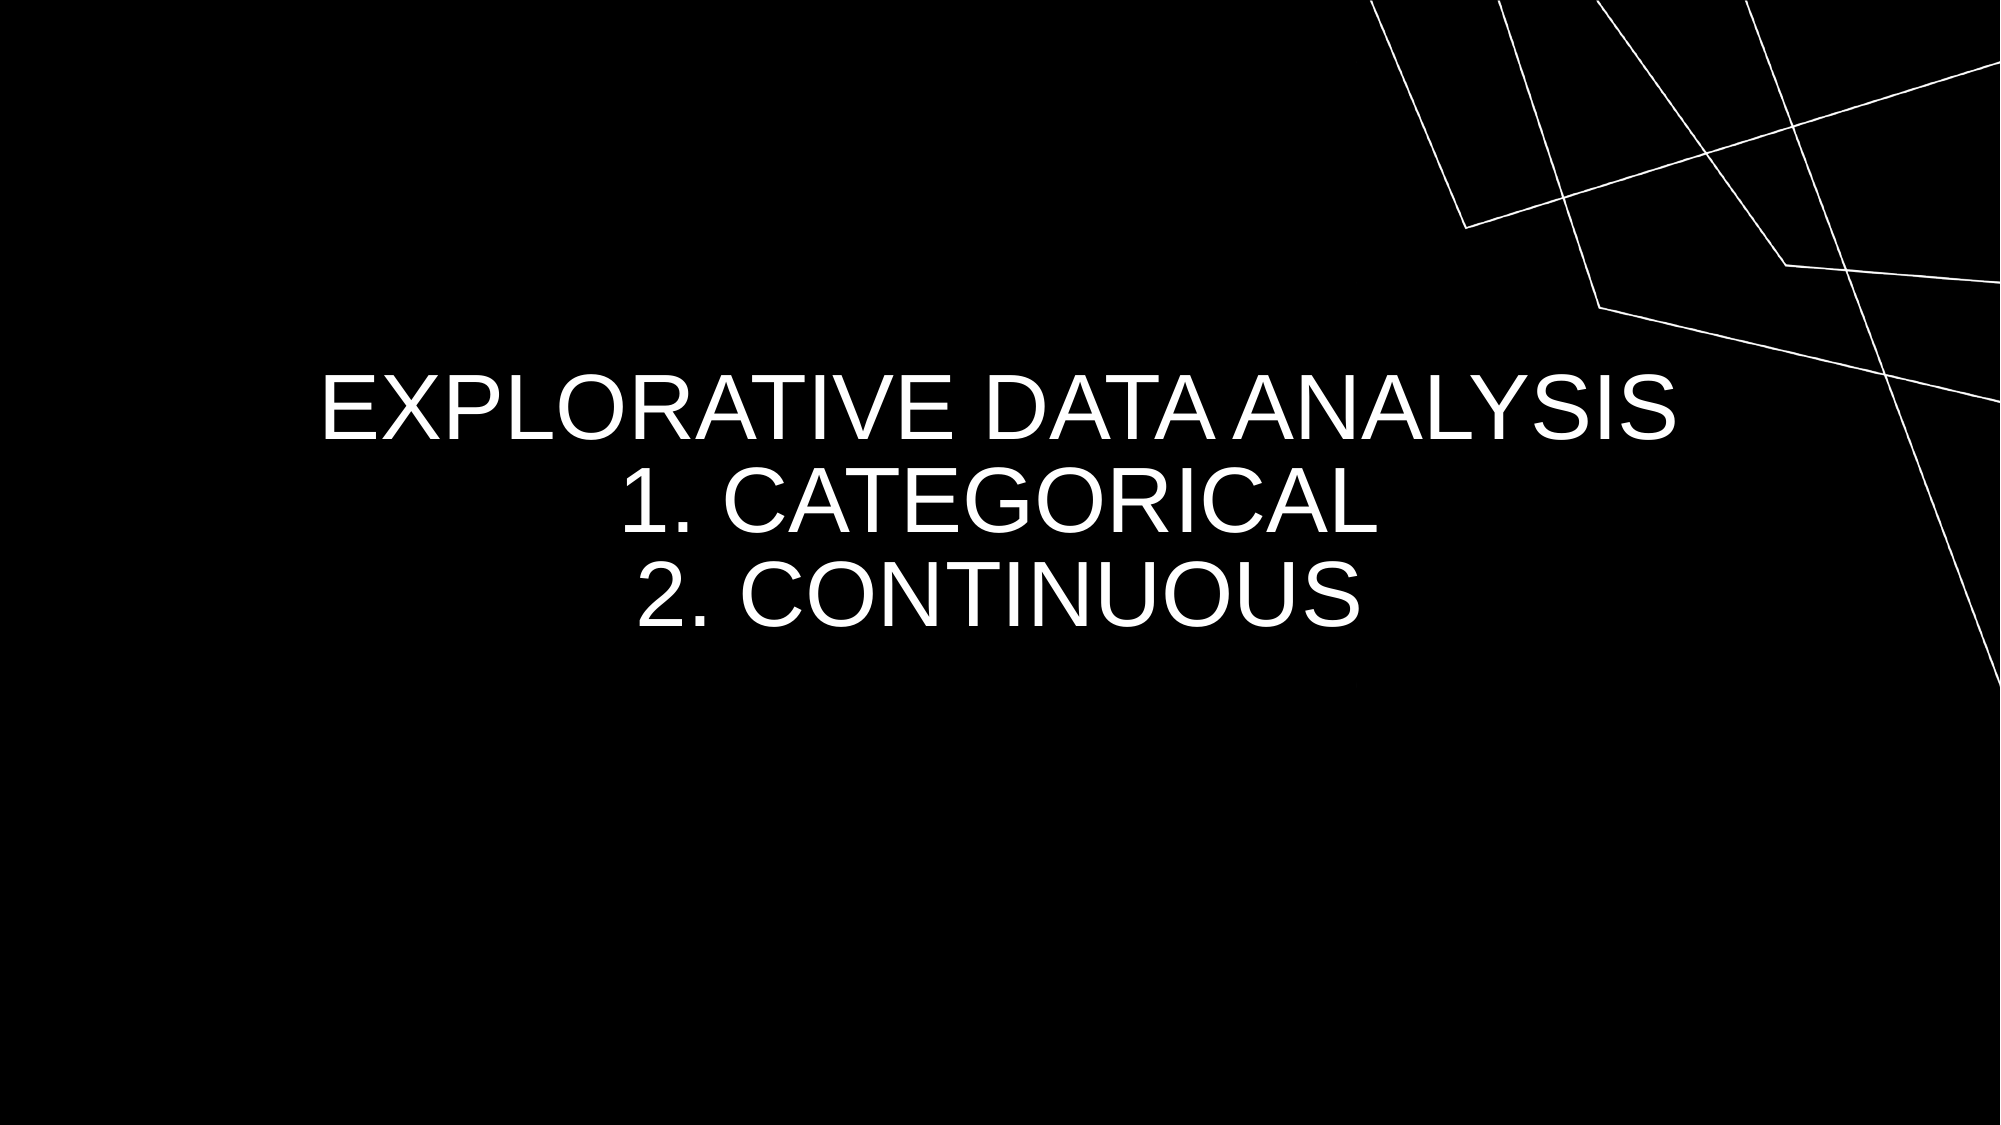

# Explorative Data Analysis 1. Categorical 2. continuous